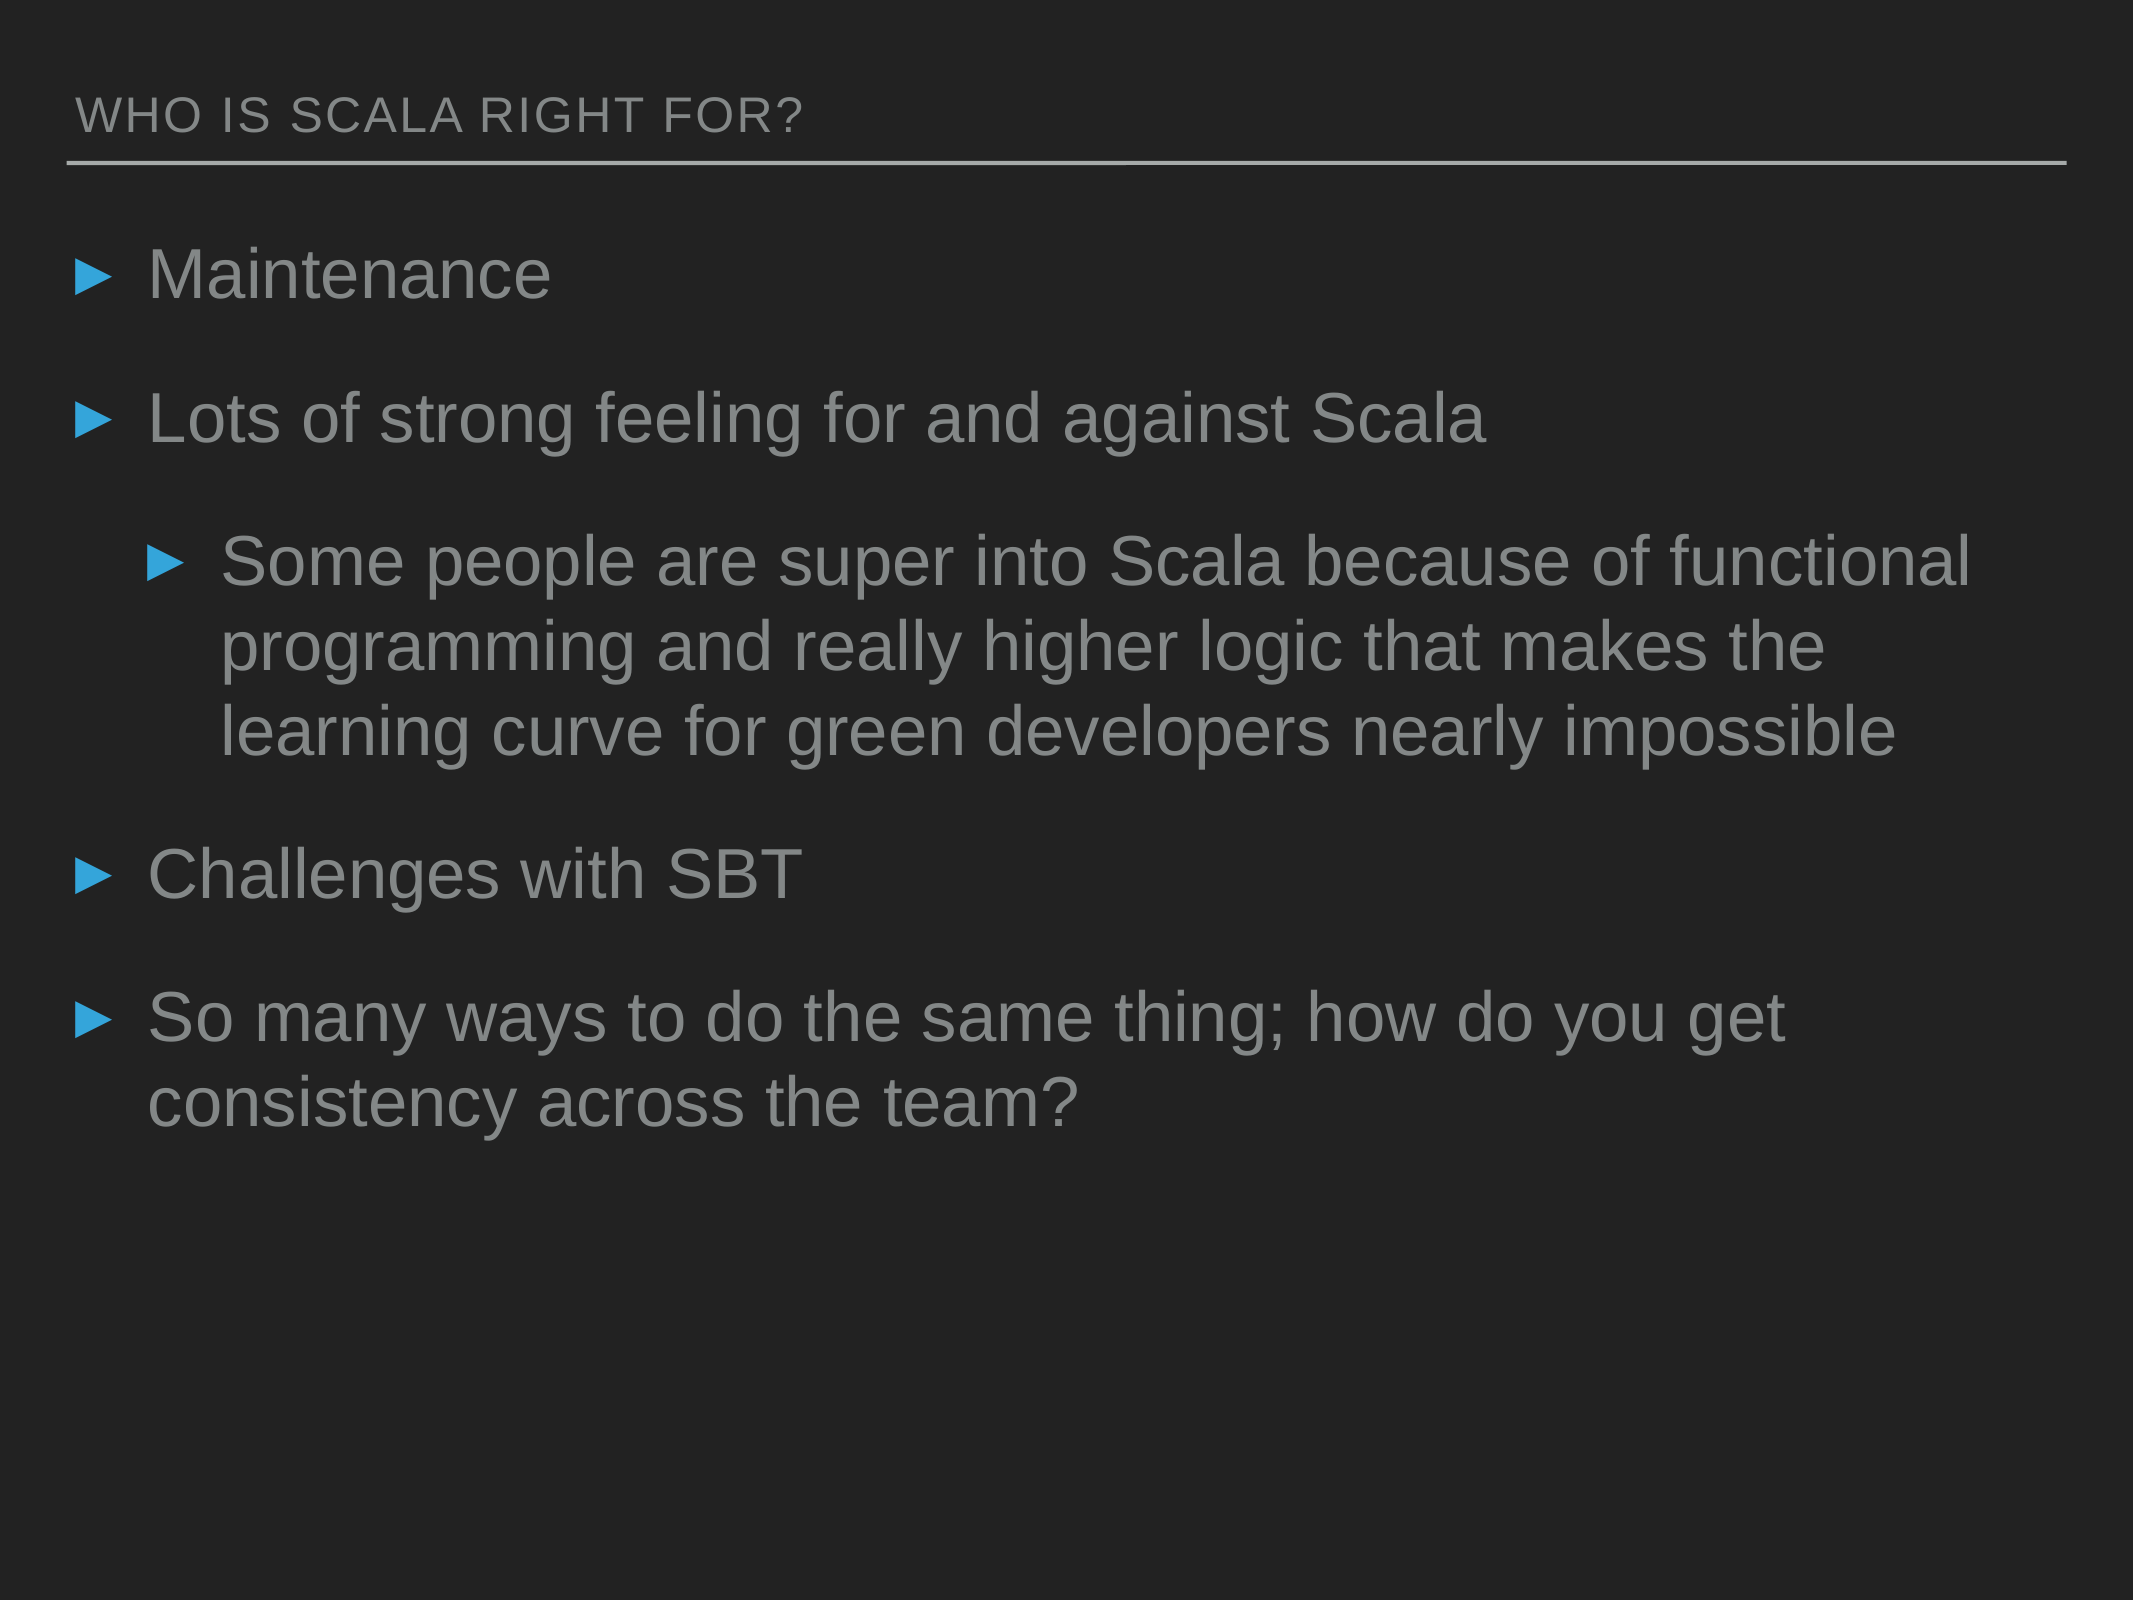

Who is Scala Right For?
Maintenance
Lots of strong feeling for and against Scala
Some people are super into Scala because of functional programming and really higher logic that makes the learning curve for green developers nearly impossible
Challenges with SBT
So many ways to do the same thing; how do you get consistency across the team?